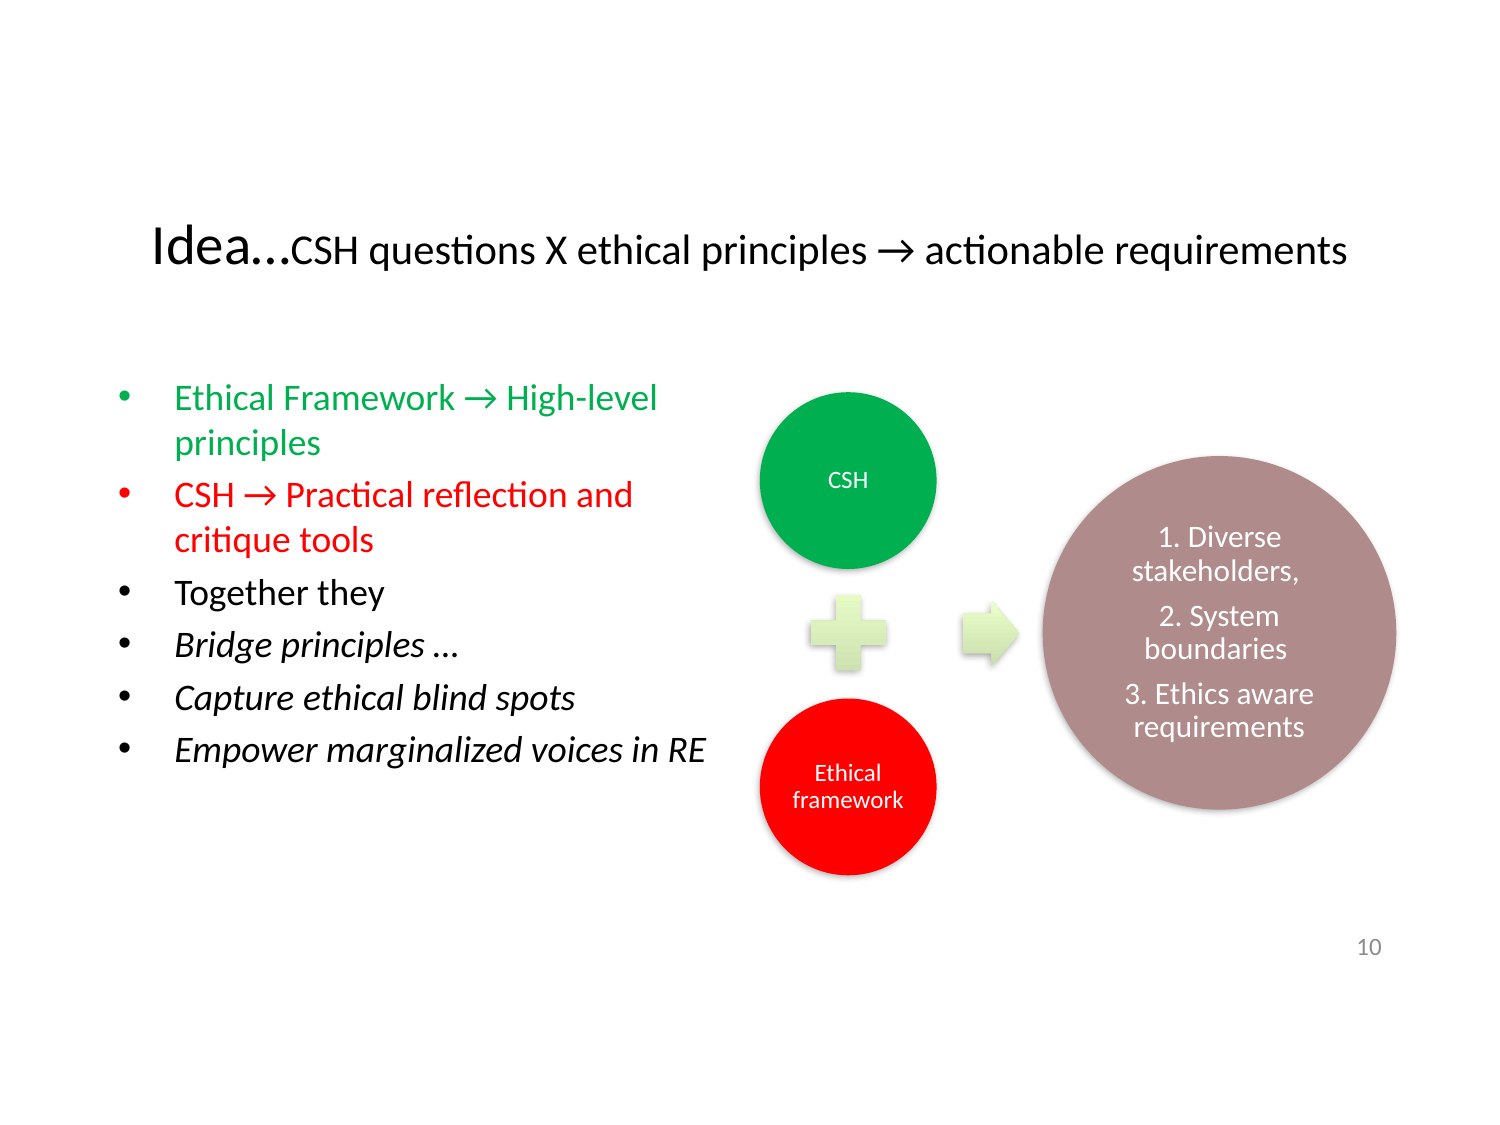

# Idea…CSH questions X ethical principles → actionable requirements
Ethical Framework → High-level principles
CSH → Practical reflection and critique tools
Together they
Bridge principles …
Capture ethical blind spots
Empower marginalized voices in RE

CSH

Ethical framework

1. Diverse stakeholders,
2. System boundaries
3. Ethics aware requirements
10